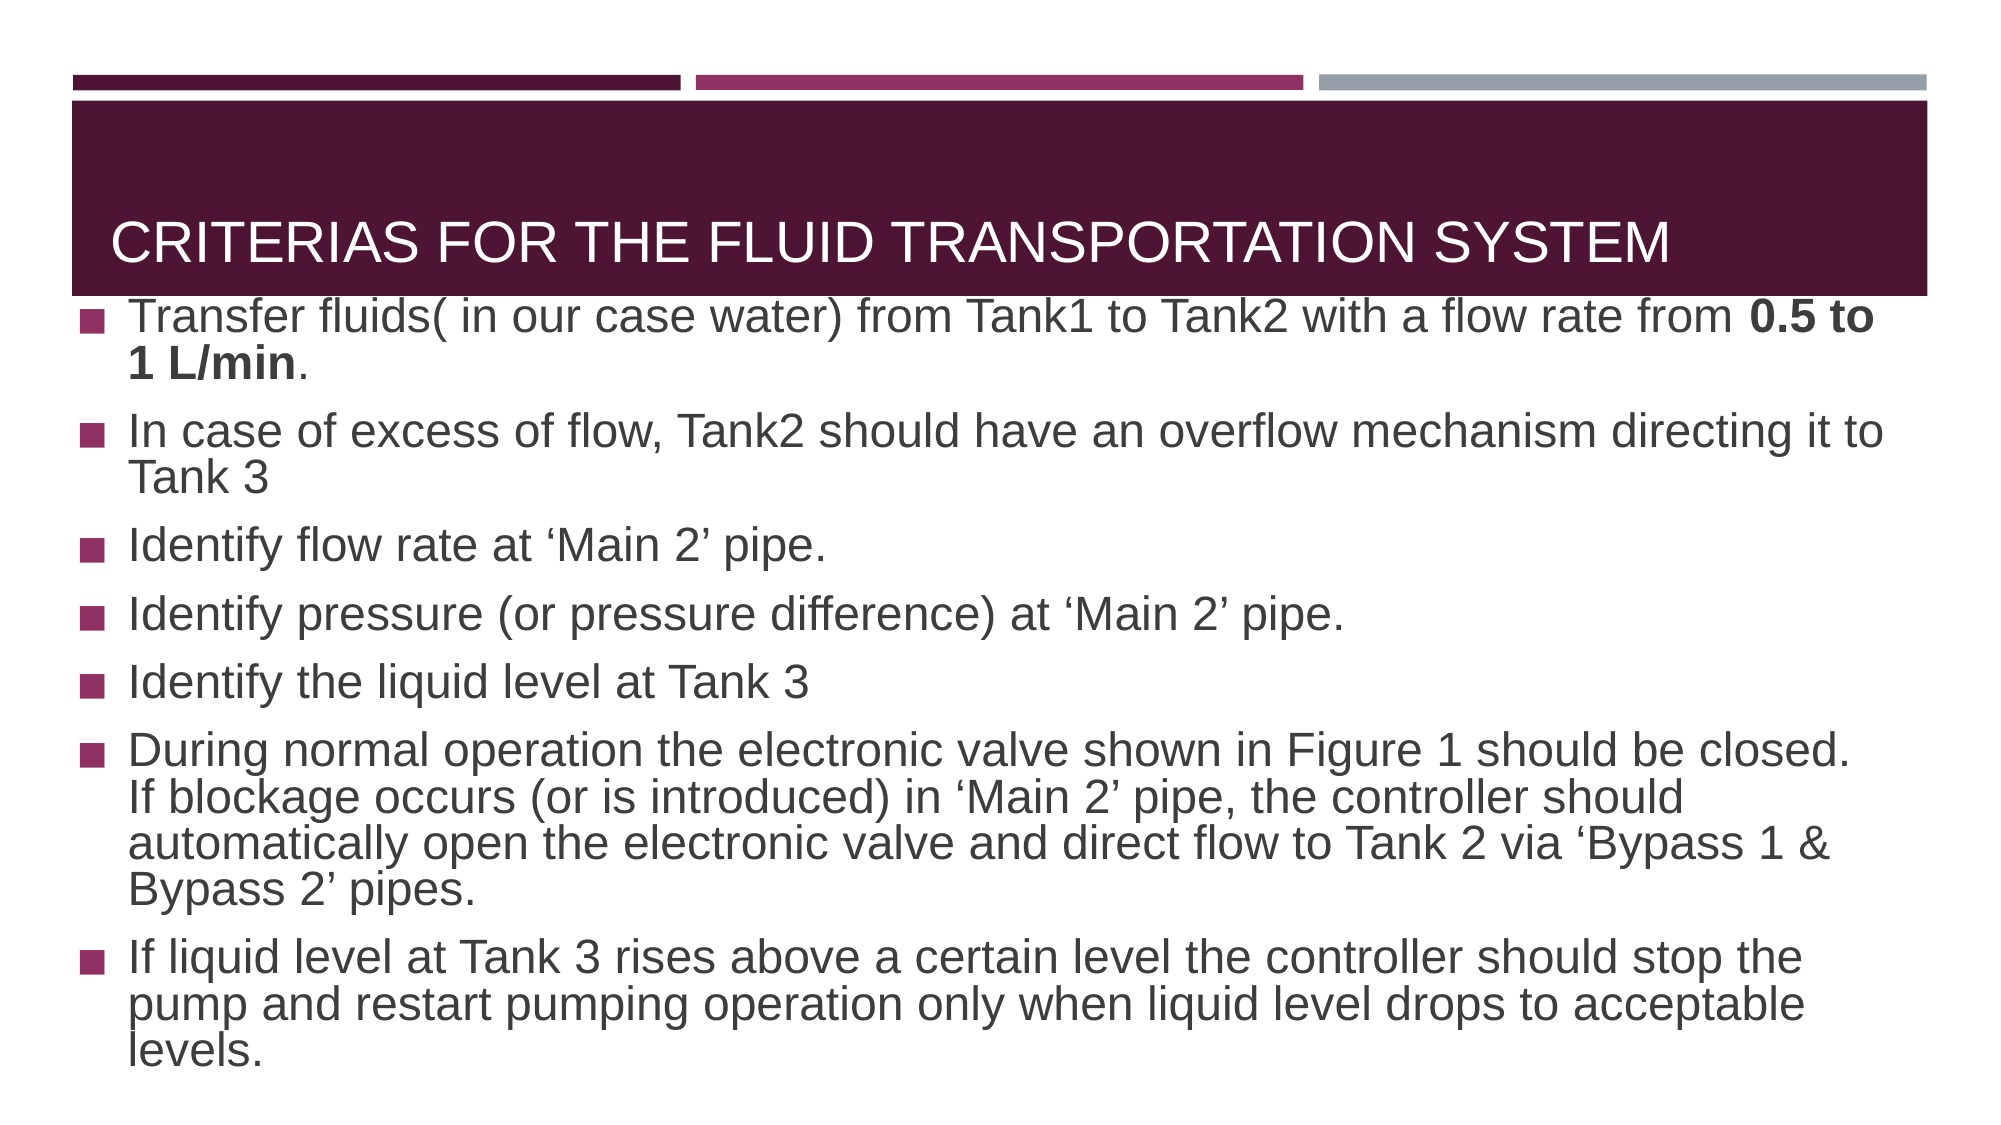

# CRITERIAS FOR THE FLUID TRANSPORTATION SYSTEM
Transfer fluids( in our case water) from Tank1 to Tank2 with a flow rate from 0.5 to 1 L/min.
In case of excess of flow, Tank2 should have an overflow mechanism directing it to Tank 3
Identify flow rate at ‘Main 2’ pipe.
Identify pressure (or pressure difference) at ‘Main 2’ pipe.
Identify the liquid level at Tank 3
During normal operation the electronic valve shown in Figure 1 should be closed. If blockage occurs (or is introduced) in ‘Main 2’ pipe, the controller should automatically open the electronic valve and direct flow to Tank 2 via ‘Bypass 1 & Bypass 2’ pipes.
If liquid level at Tank 3 rises above a certain level the controller should stop the pump and restart pumping operation only when liquid level drops to acceptable levels.